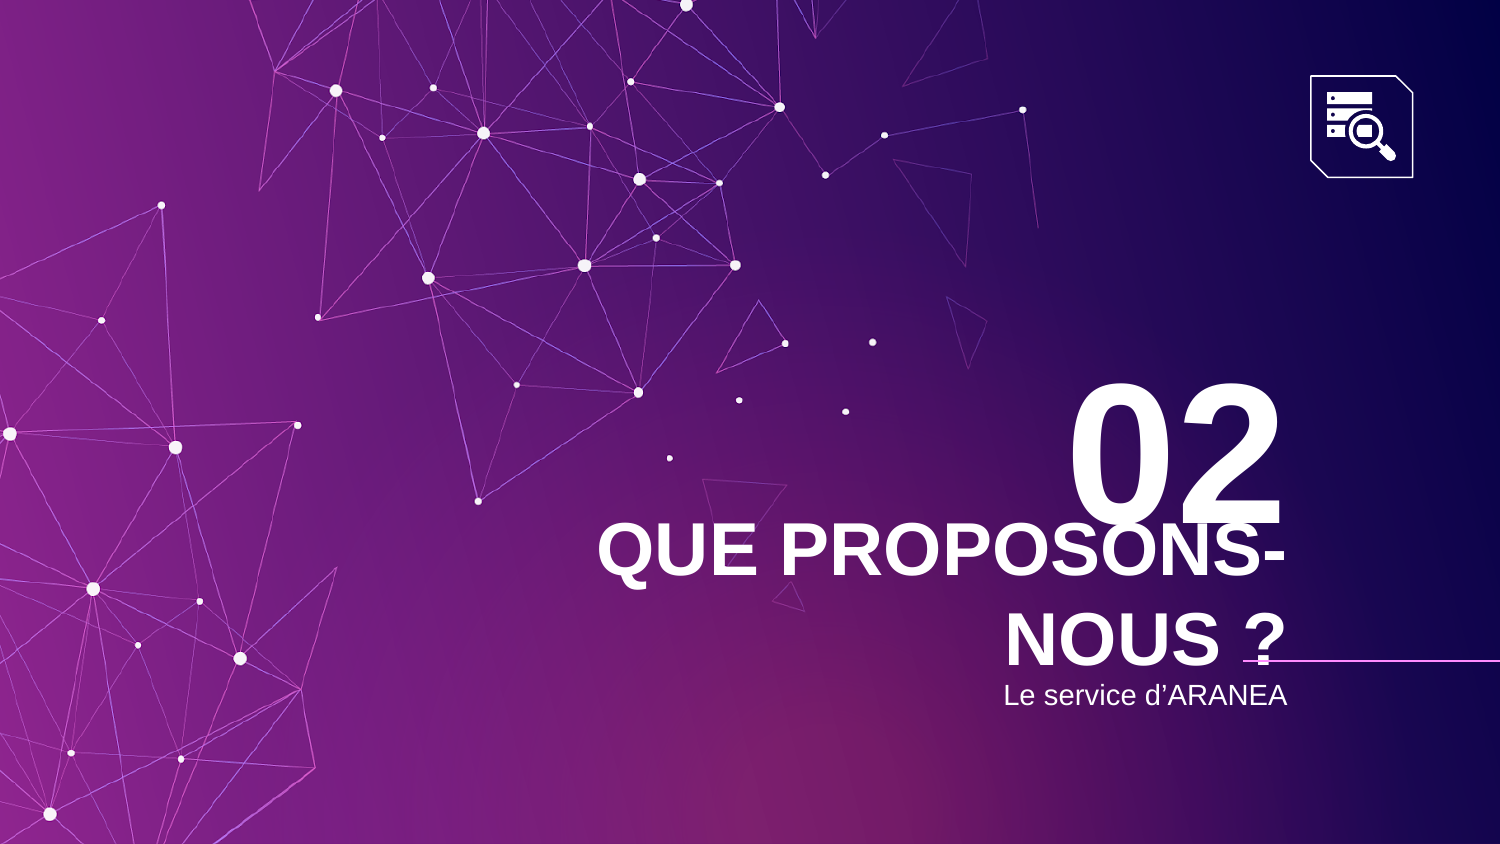

02
# QUE PROPOSONS-NOUS ?
Le service d’ARANEA